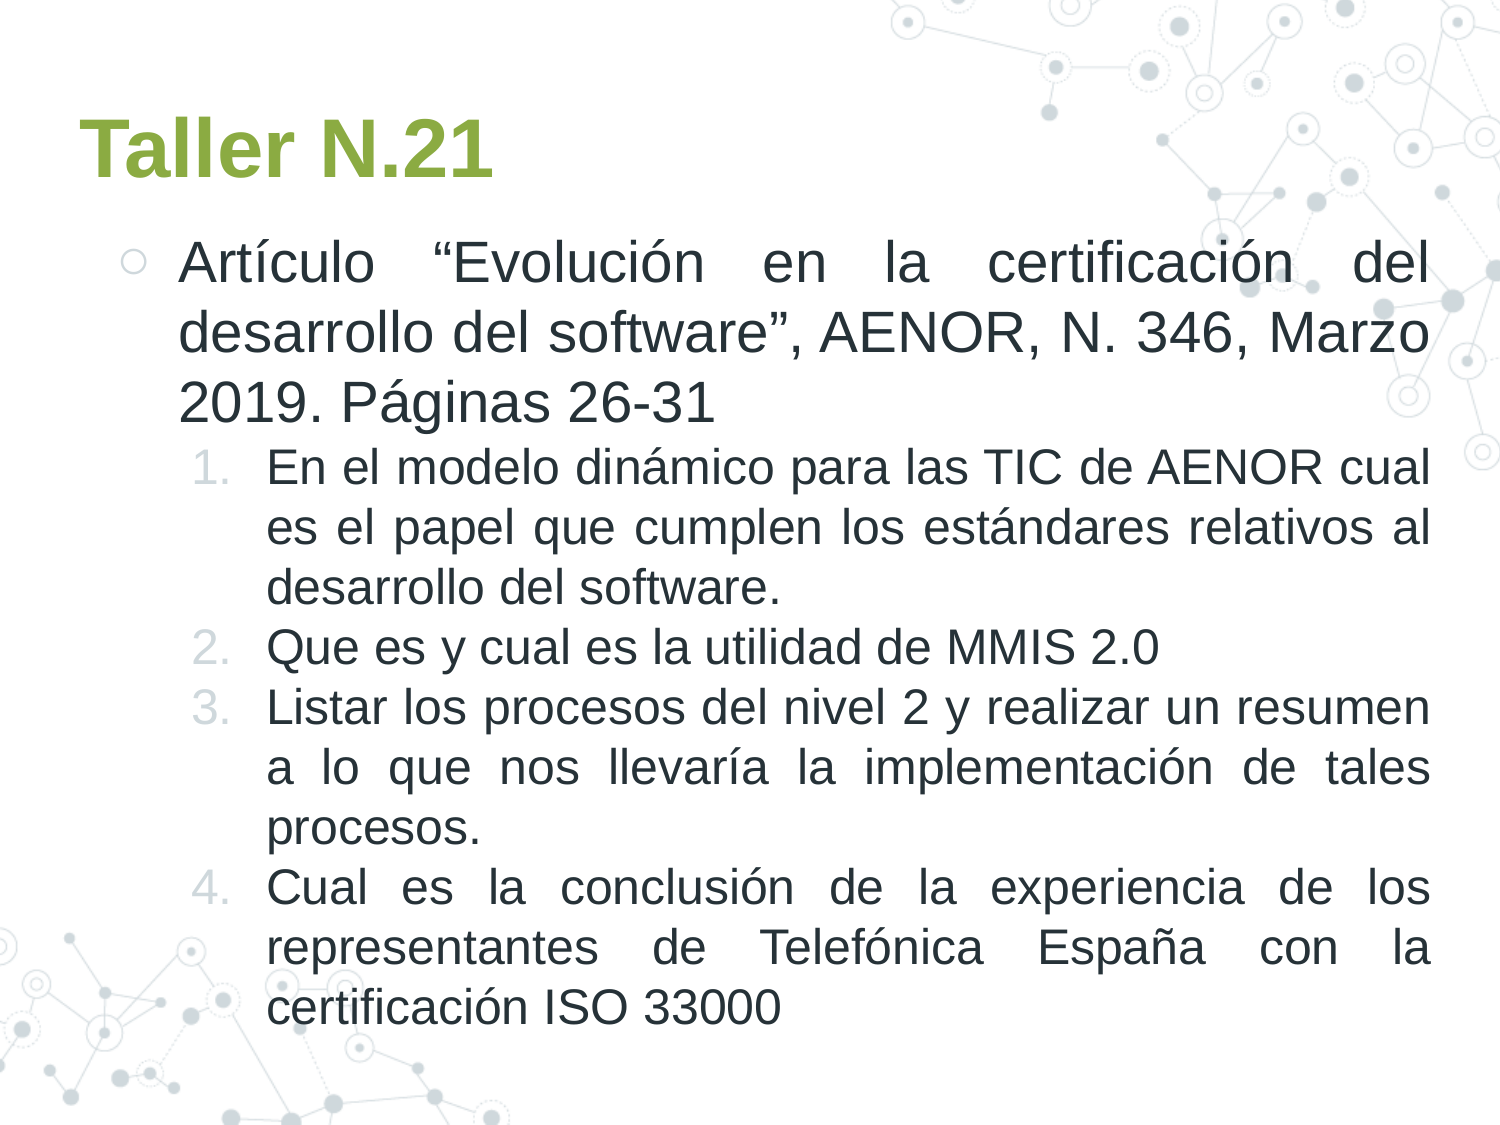

# Taller N.21
Artículo “Evolución en la certificación del desarrollo del software”, AENOR, N. 346, Marzo 2019. Páginas 26-31
En el modelo dinámico para las TIC de AENOR cual es el papel que cumplen los estándares relativos al desarrollo del software.
Que es y cual es la utilidad de MMIS 2.0
Listar los procesos del nivel 2 y realizar un resumen a lo que nos llevaría la implementación de tales procesos.
Cual es la conclusión de la experiencia de los representantes de Telefónica España con la certificación ISO 33000